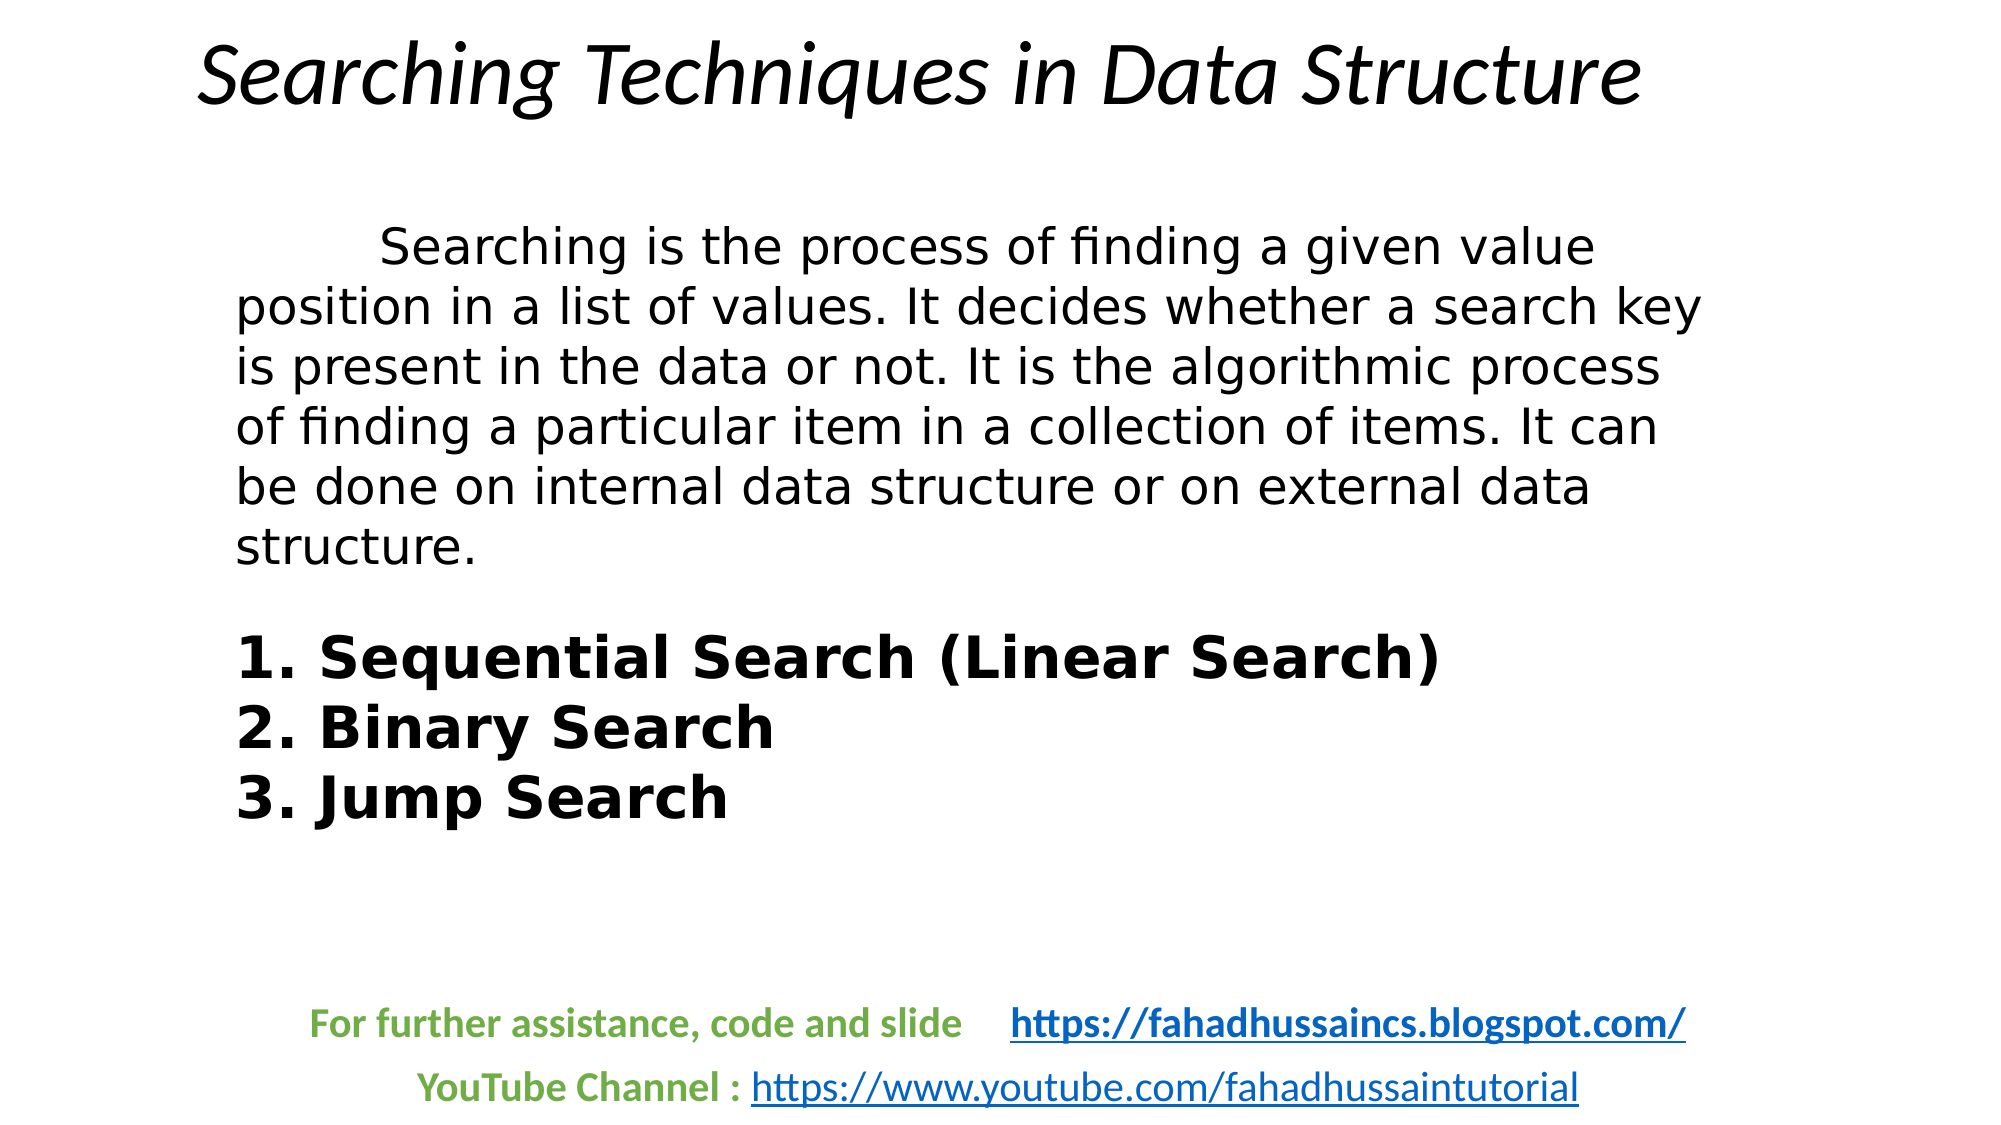

# Searching Techniques in Data Structure
         Searching is the process of finding a given value position in a list of values. It decides whether a search key is present in the data or not. It is the algorithmic process of finding a particular item in a collection of items. It can be done on internal data structure or on external data structure.
1. Sequential Search (Linear Search)
2. Binary Search
3. Jump Search
For further assistance, code and slide     https://fahadhussaincs.blogspot.com/
YouTube Channel : https://www.youtube.com/fahadhussaintutorial